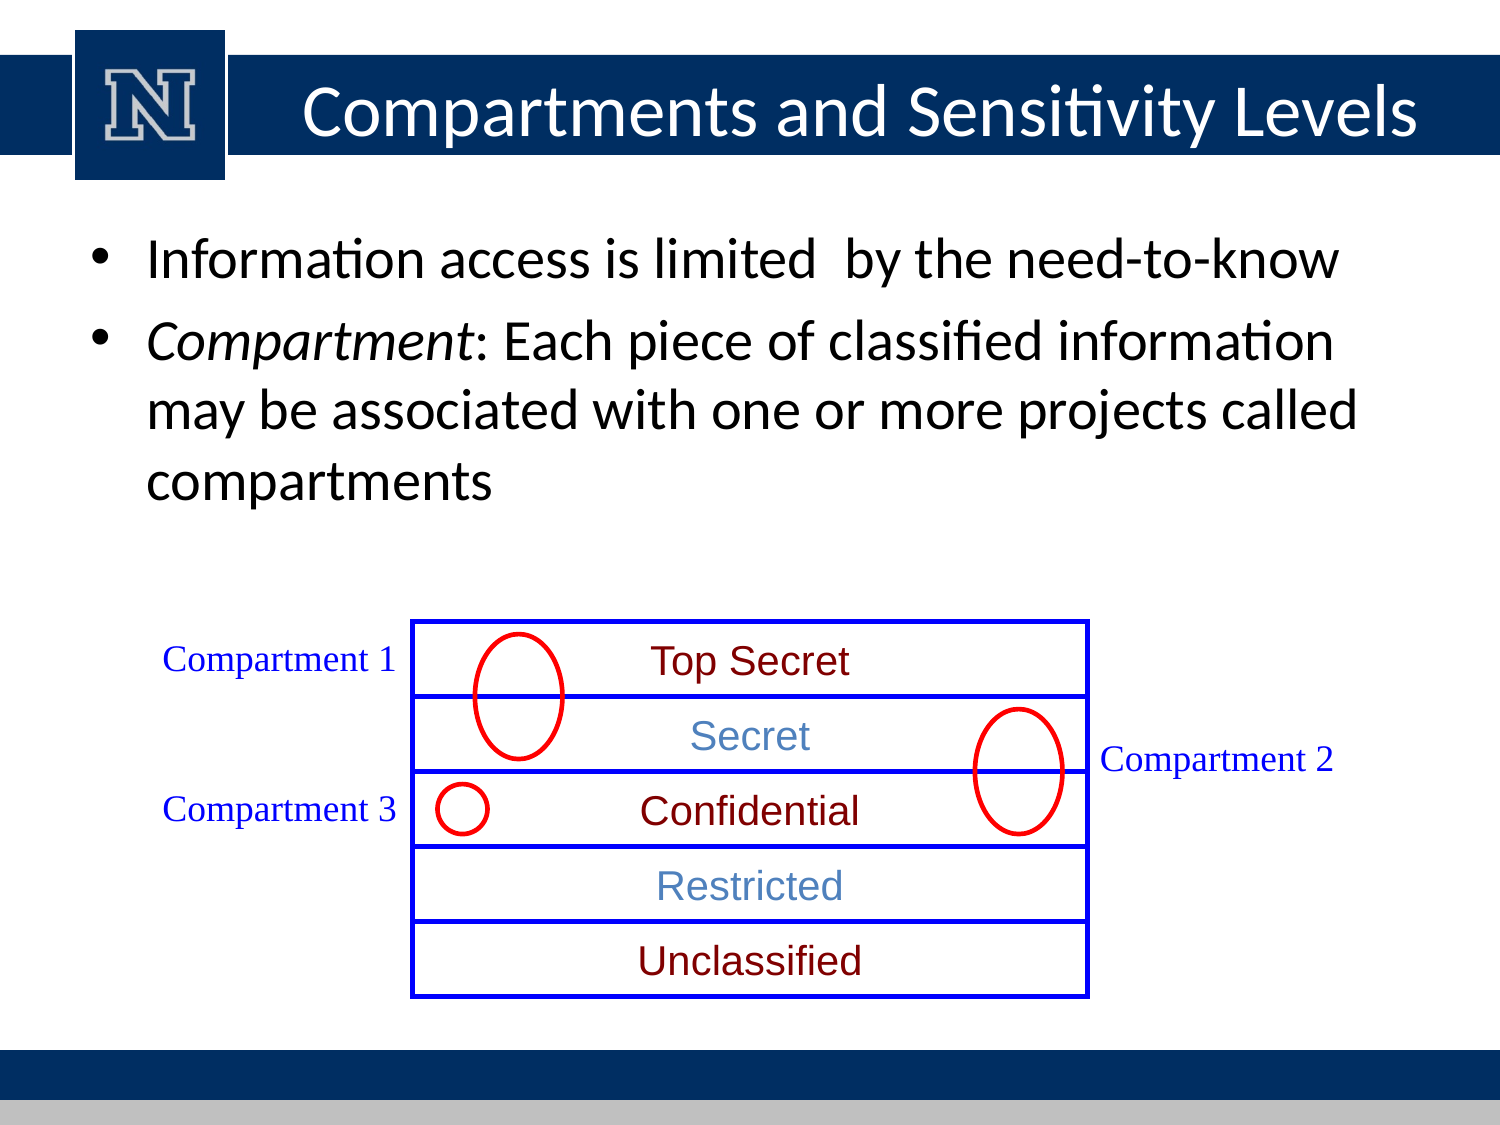

# Compartments and Sensitivity Levels
Information access is limited  by the need-to-know
Compartment: Each piece of classified information may be associated with one or more projects called compartments

Top Secret
Compartment 1

Secret

Compartment 2
Confidential
Compartment 3

Restricted
Unclassified